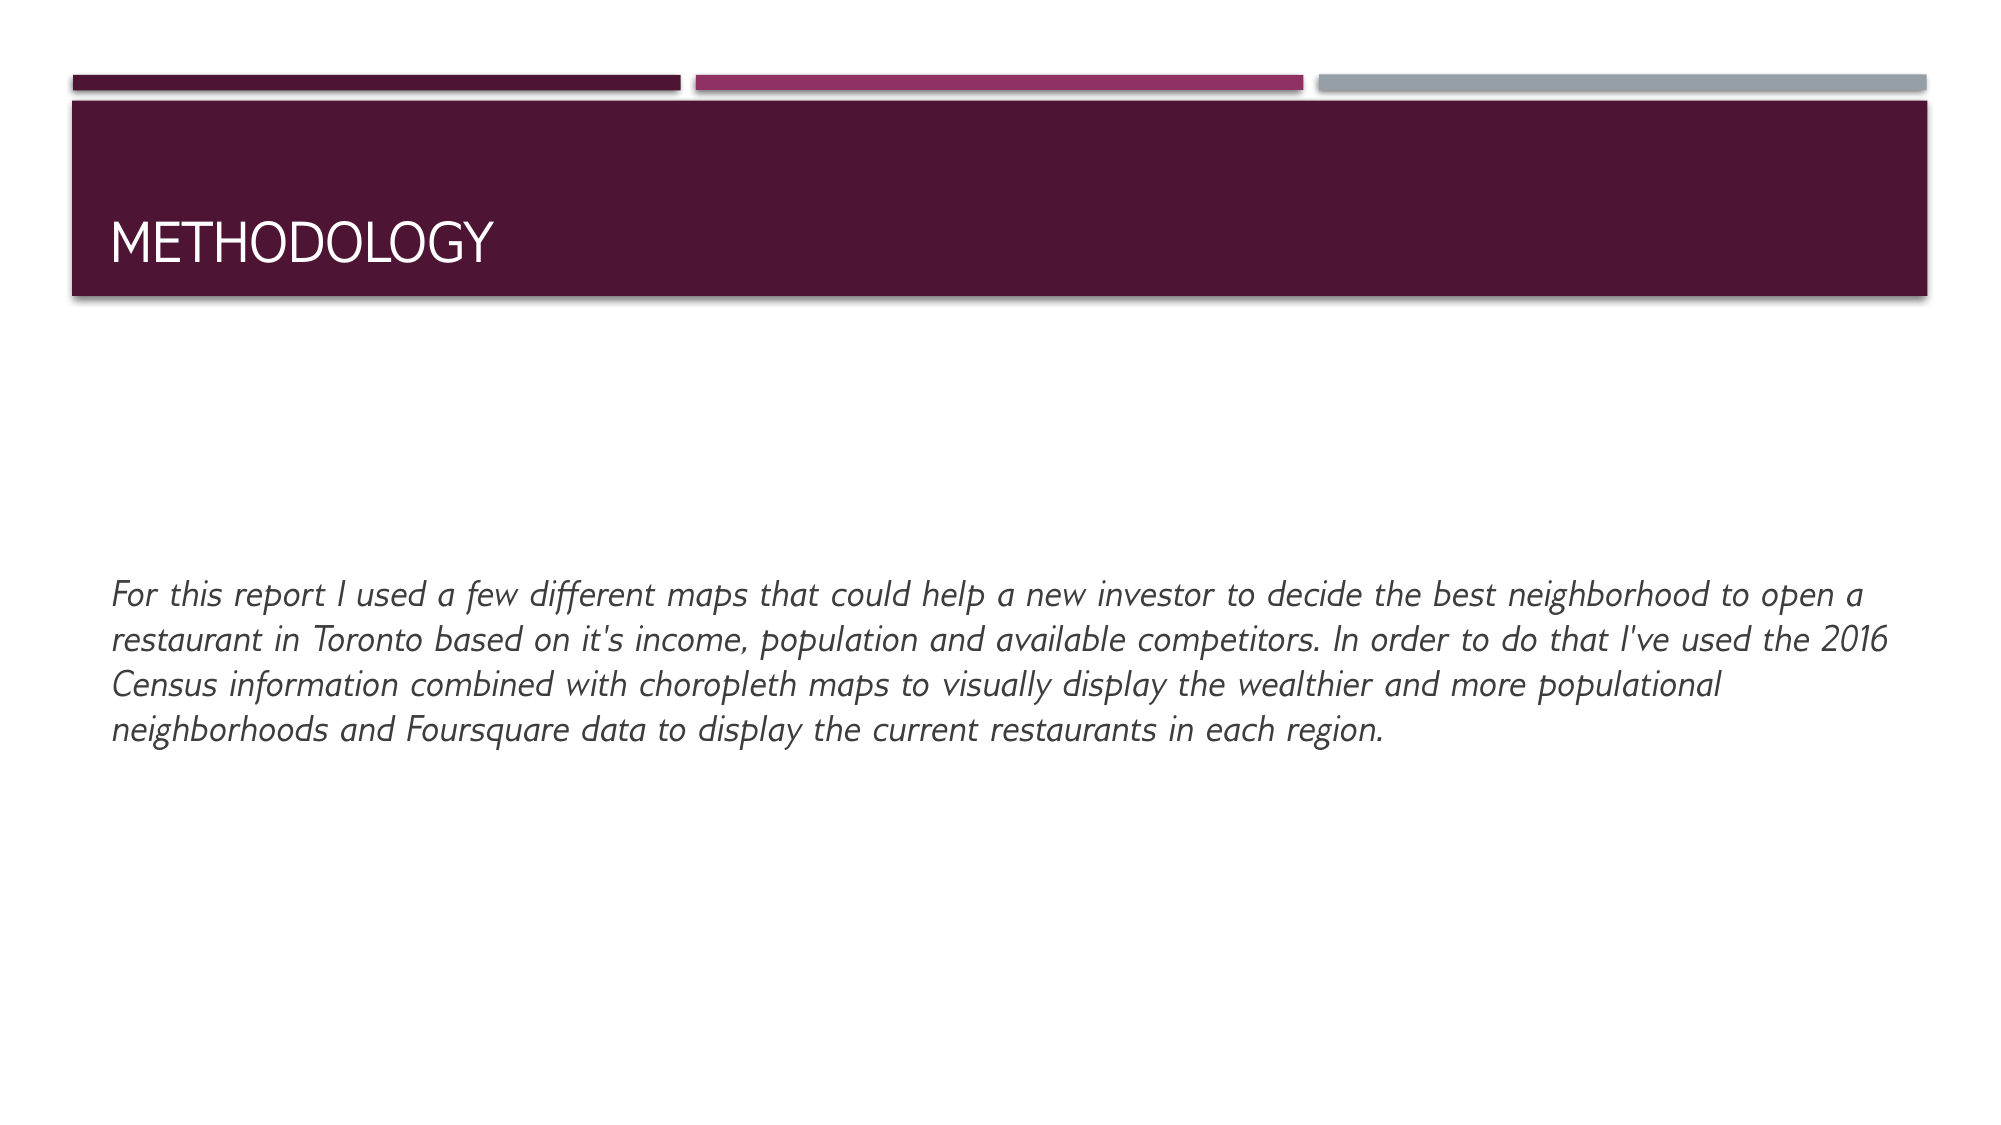

# Methodology
For this report I used a few different maps that could help a new investor to decide the best neighborhood to open a restaurant in Toronto based on it's income, population and available competitors. In order to do that I've used the 2016 Census information combined with choropleth maps to visually display the wealthier and more populational neighborhoods and Foursquare data to display the current restaurants in each region.